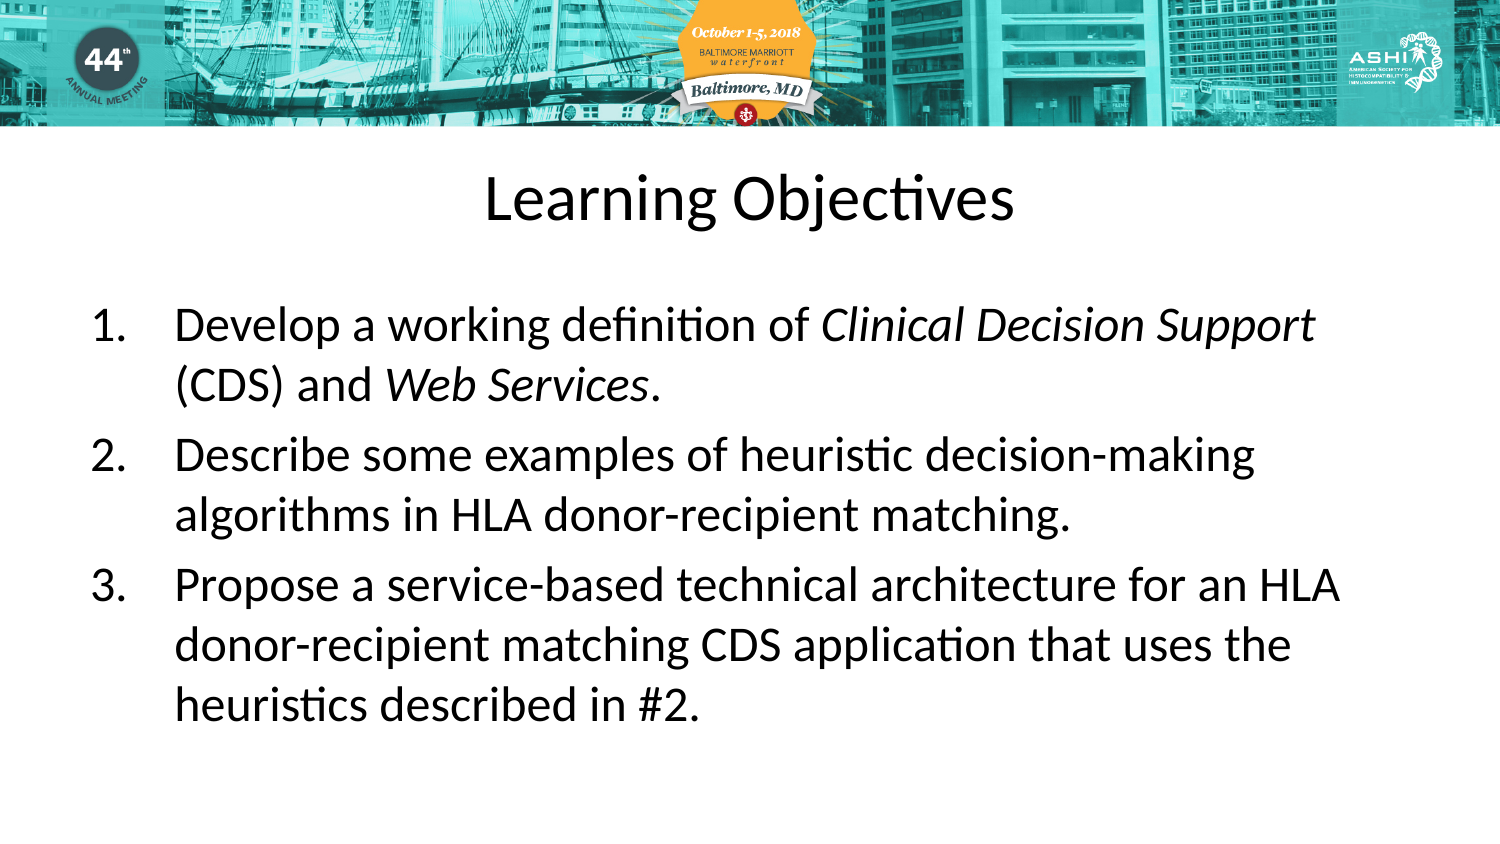

Learning Objectives
Develop a working definition of Clinical Decision Support (CDS) and Web Services.
Describe some examples of heuristic decision-making algorithms in HLA donor-recipient matching.
Propose a service-based technical architecture for an HLA donor-recipient matching CDS application that uses the heuristics described in #2.